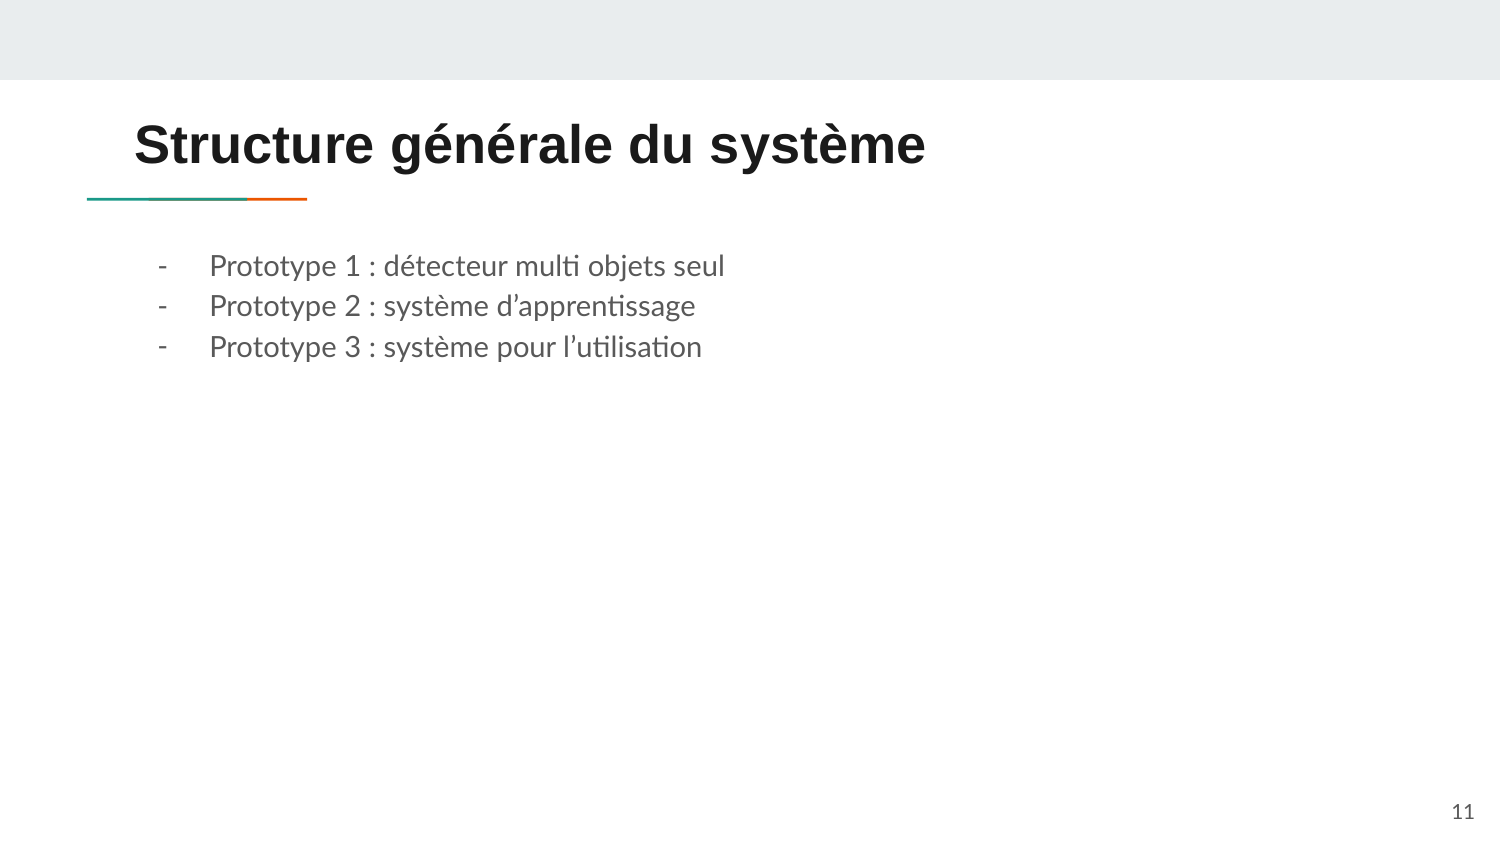

# Structure générale du système
Prototype 1 : détecteur multi objets seul
Prototype 2 : système d’apprentissage
Prototype 3 : système pour l’utilisation
11